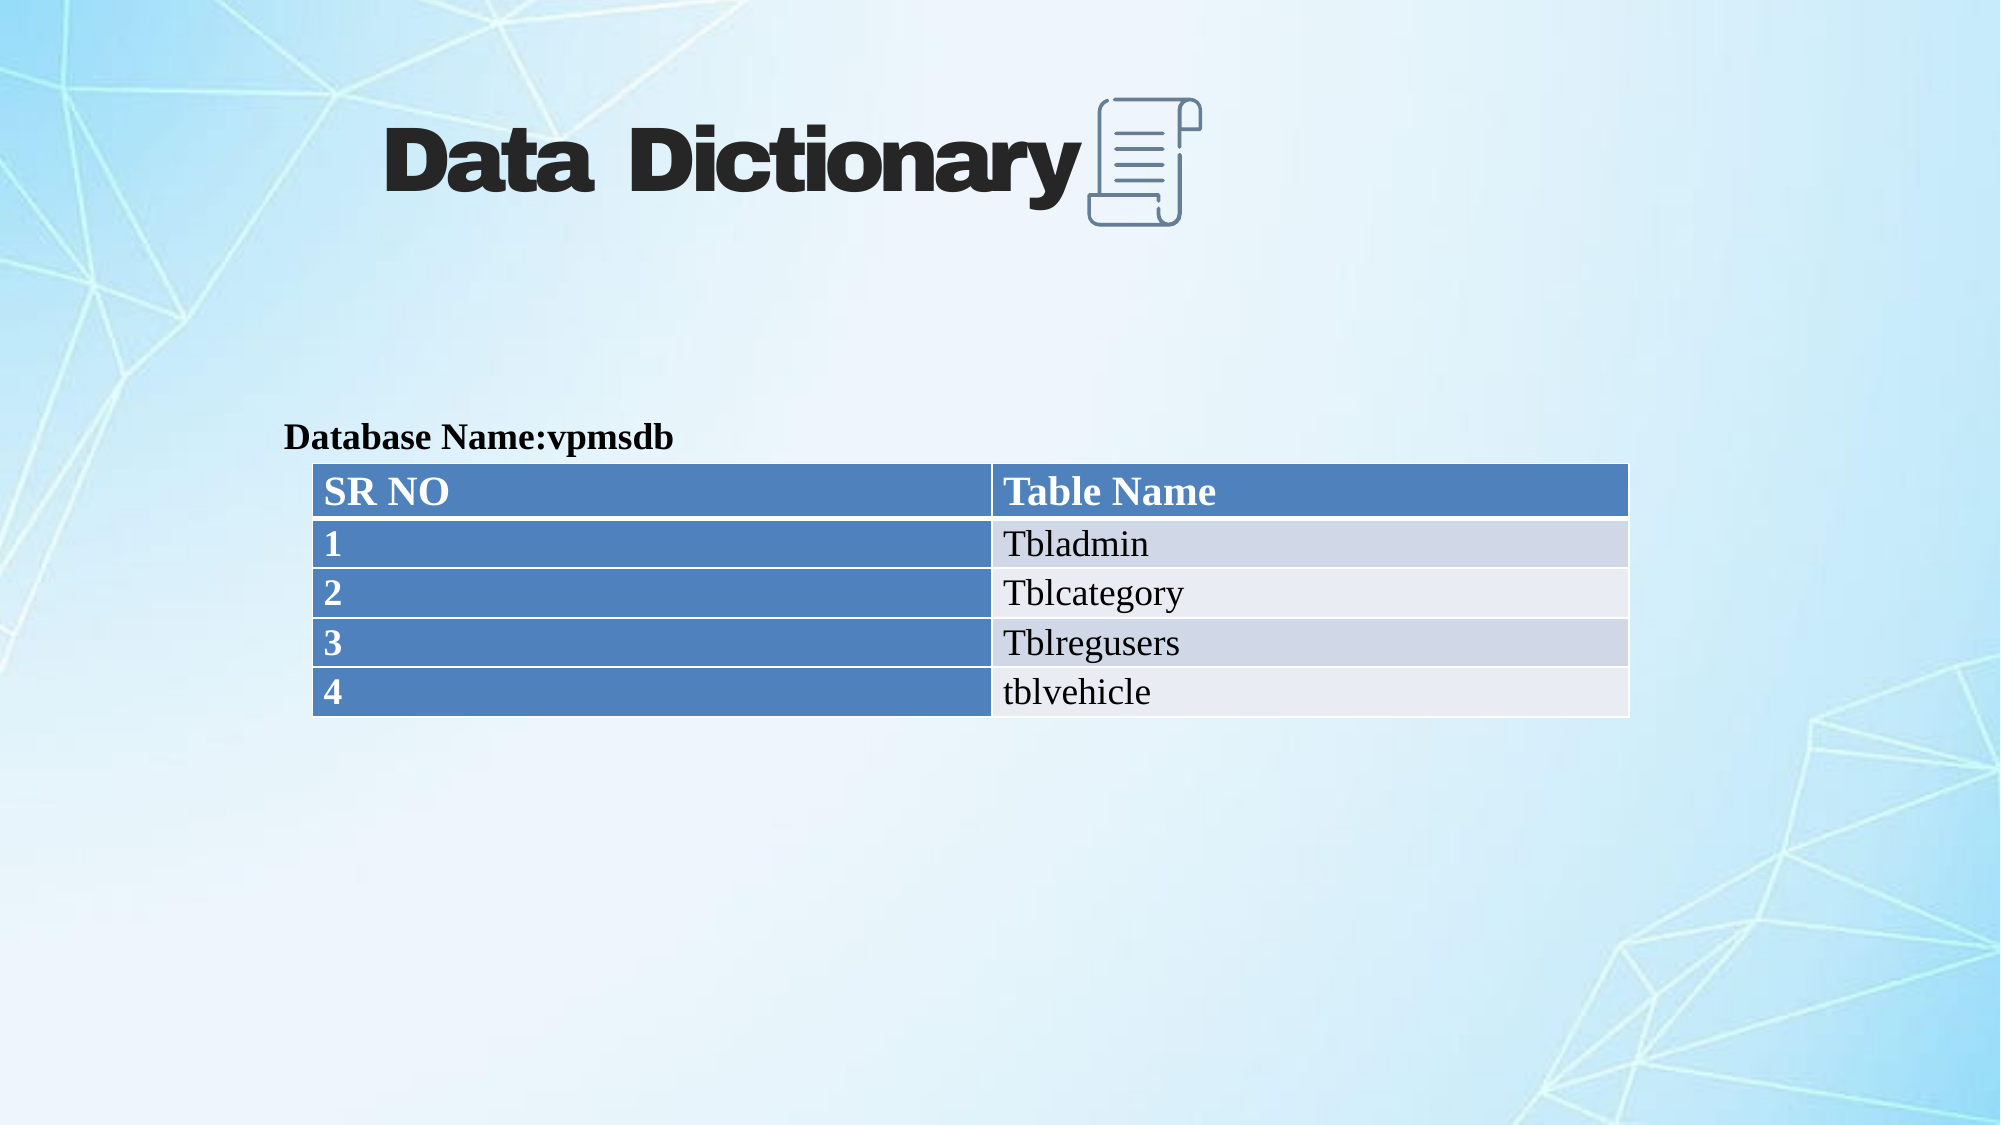

# Data Dictionary

Database Name:vpmsdb
| SR NO | Table Name |
| --- | --- |
| 1 | Tbladmin |
| 2 | Tblcategory |
| 3 | Tblregusers |
| 4 | tblvehicle |